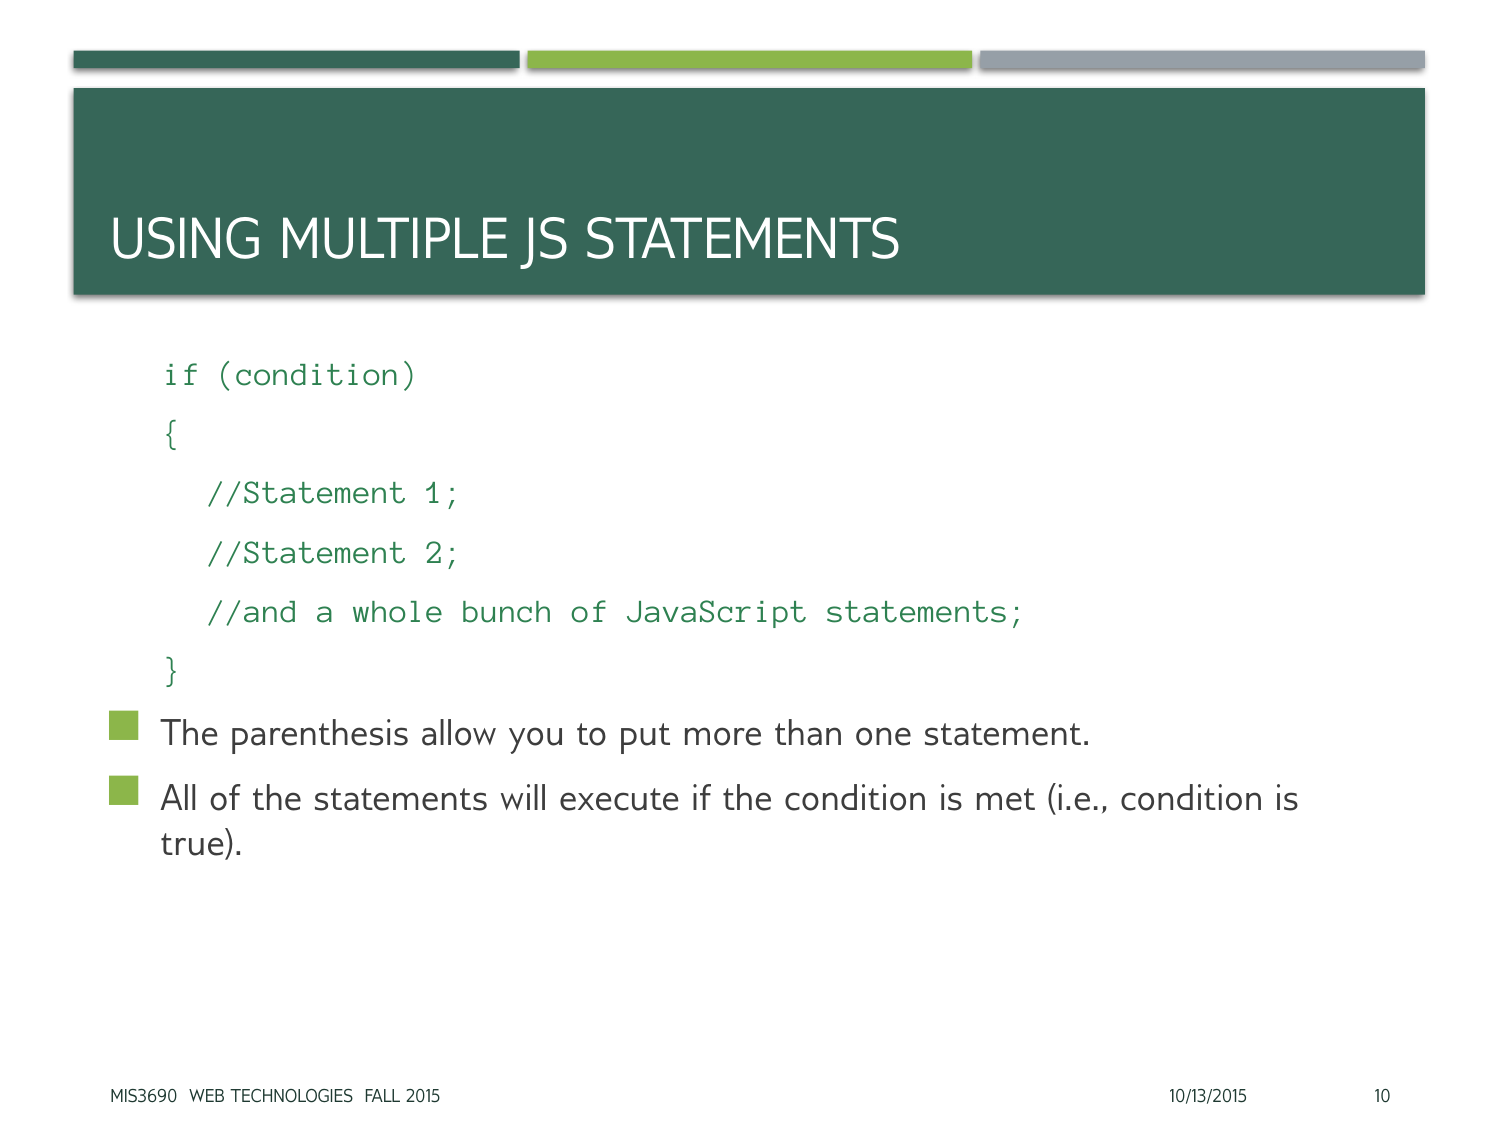

# Using multiple JS statements
if (condition)
{
//Statement 1;
//Statement 2;
//and a whole bunch of JavaScript statements;
}
The parenthesis allow you to put more than one statement.
All of the statements will execute if the condition is met (i.e., condition is true).

MIS3690  Web Technologies  Fall 2015
10/13/2015
10